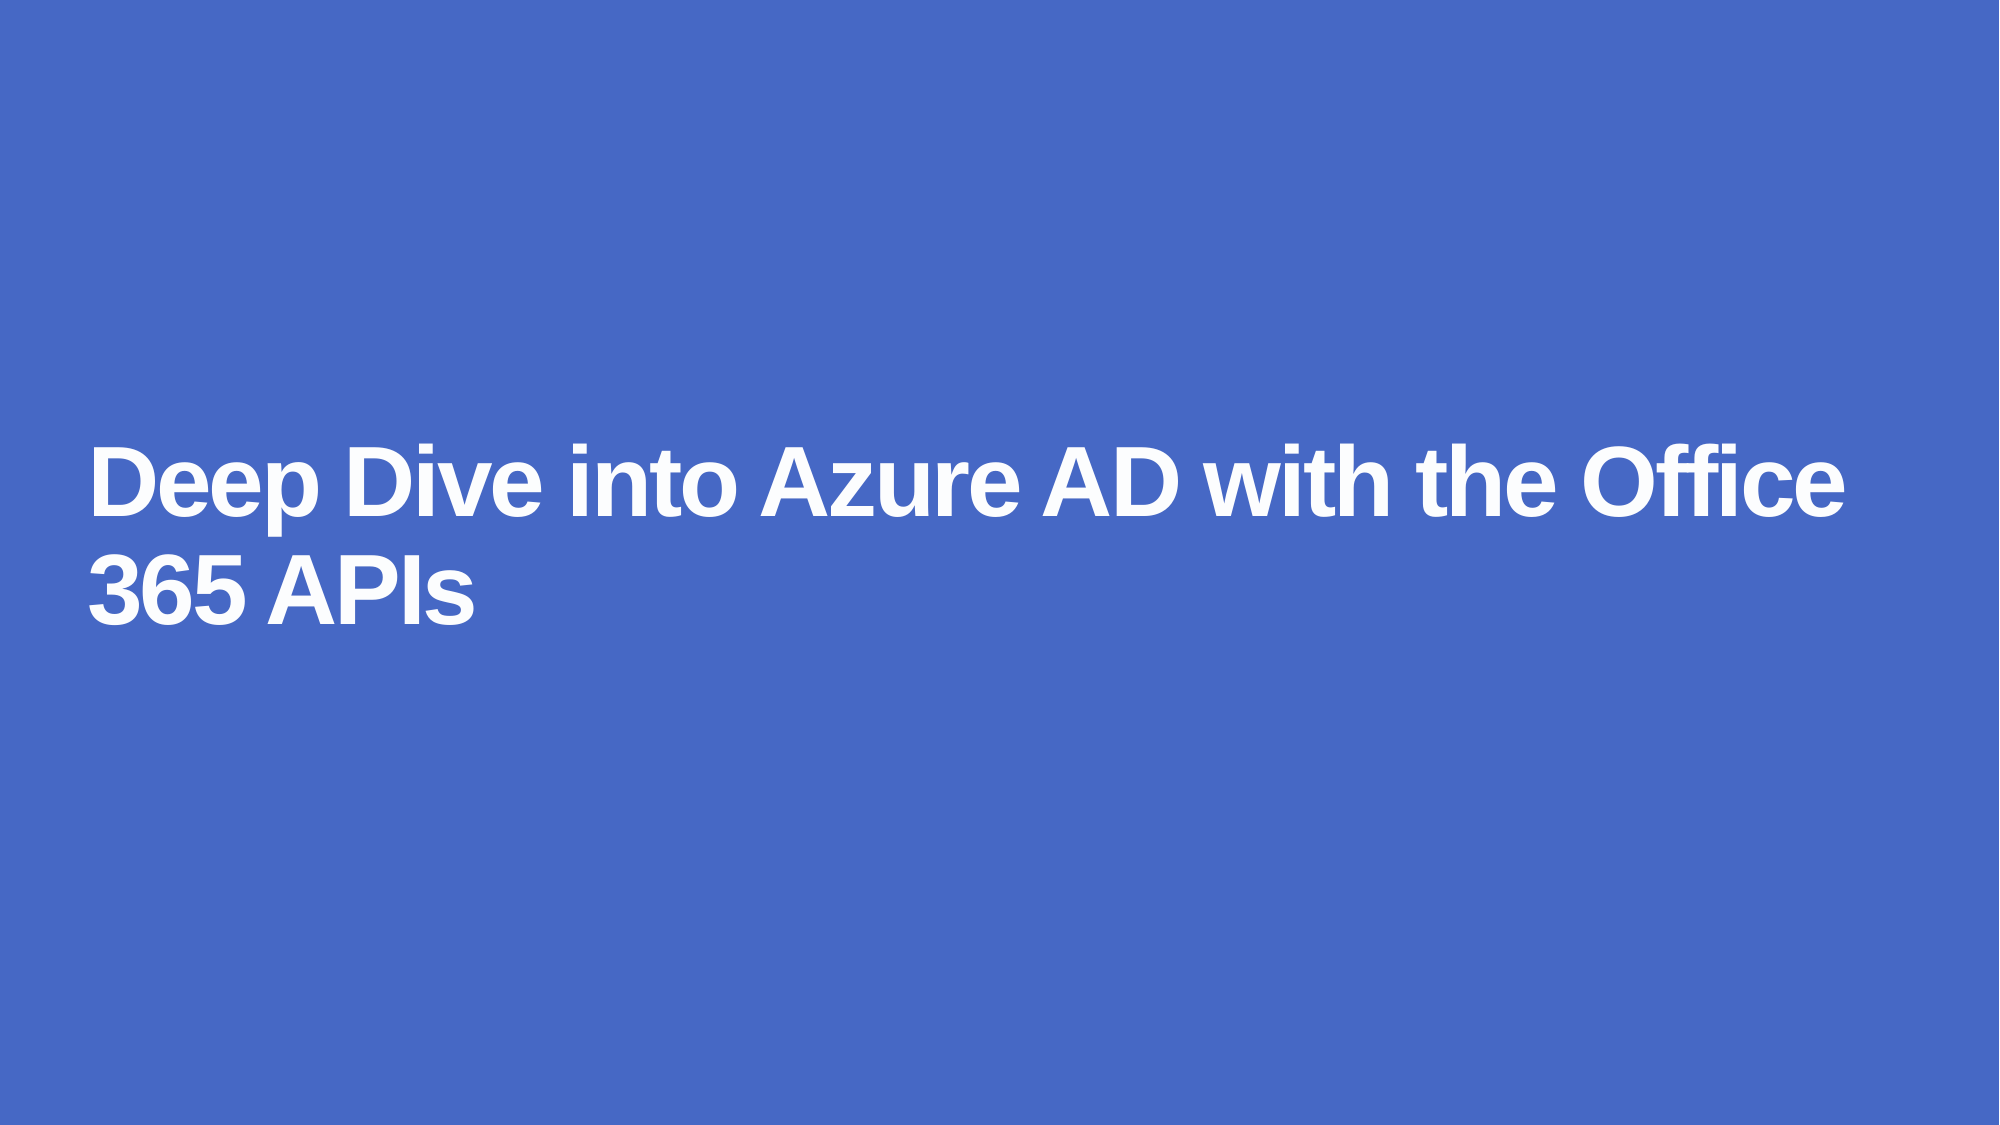

# Deep Dive into Azure AD with the Office 365 APIs